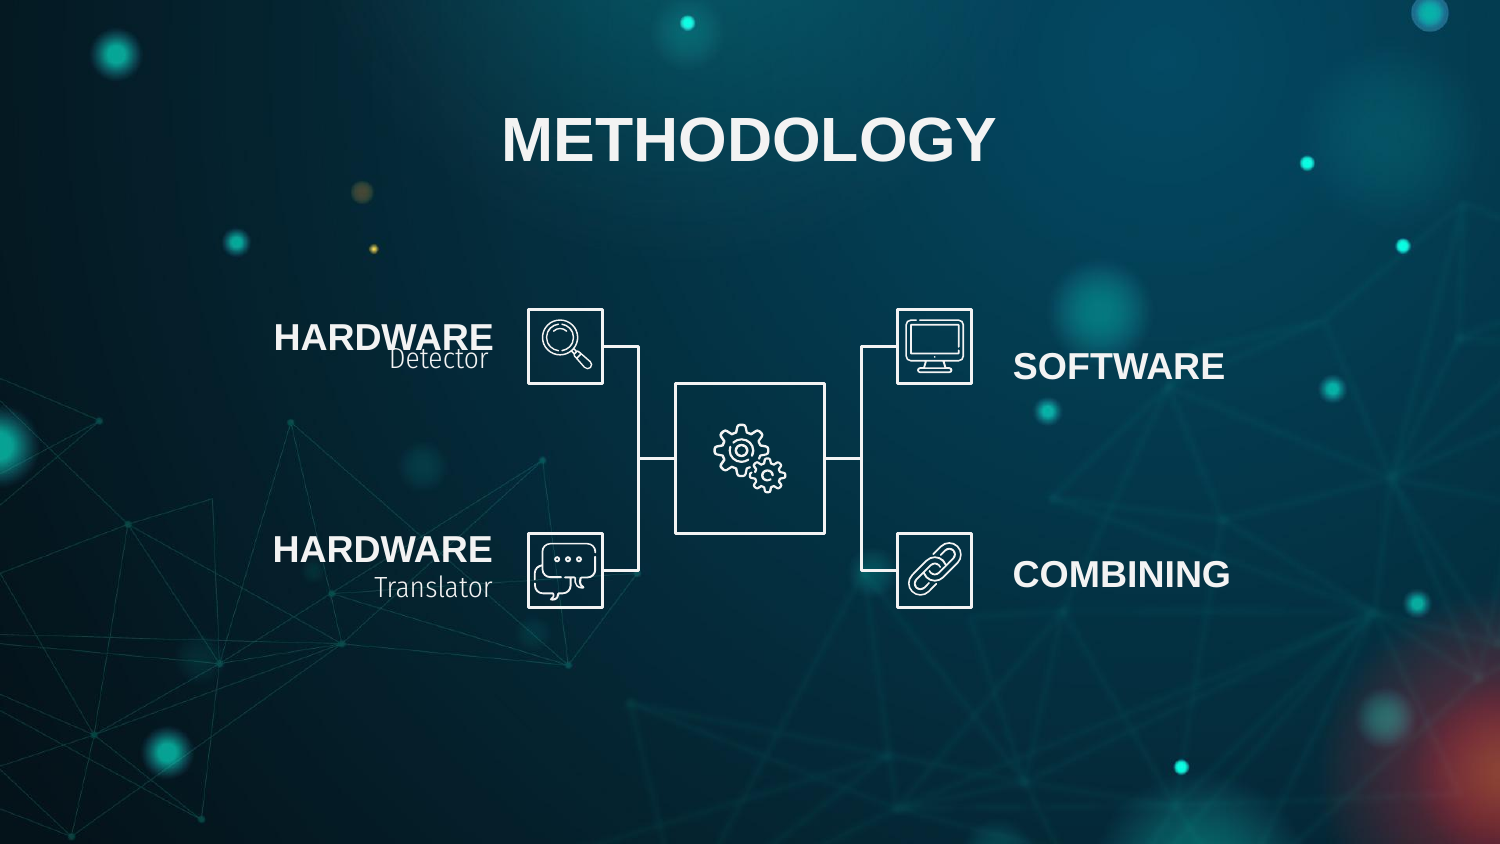

# METHODOLOGY
HARDWARE

Detector
SOFTWARE

HARDWARE

COMBINING

Translator